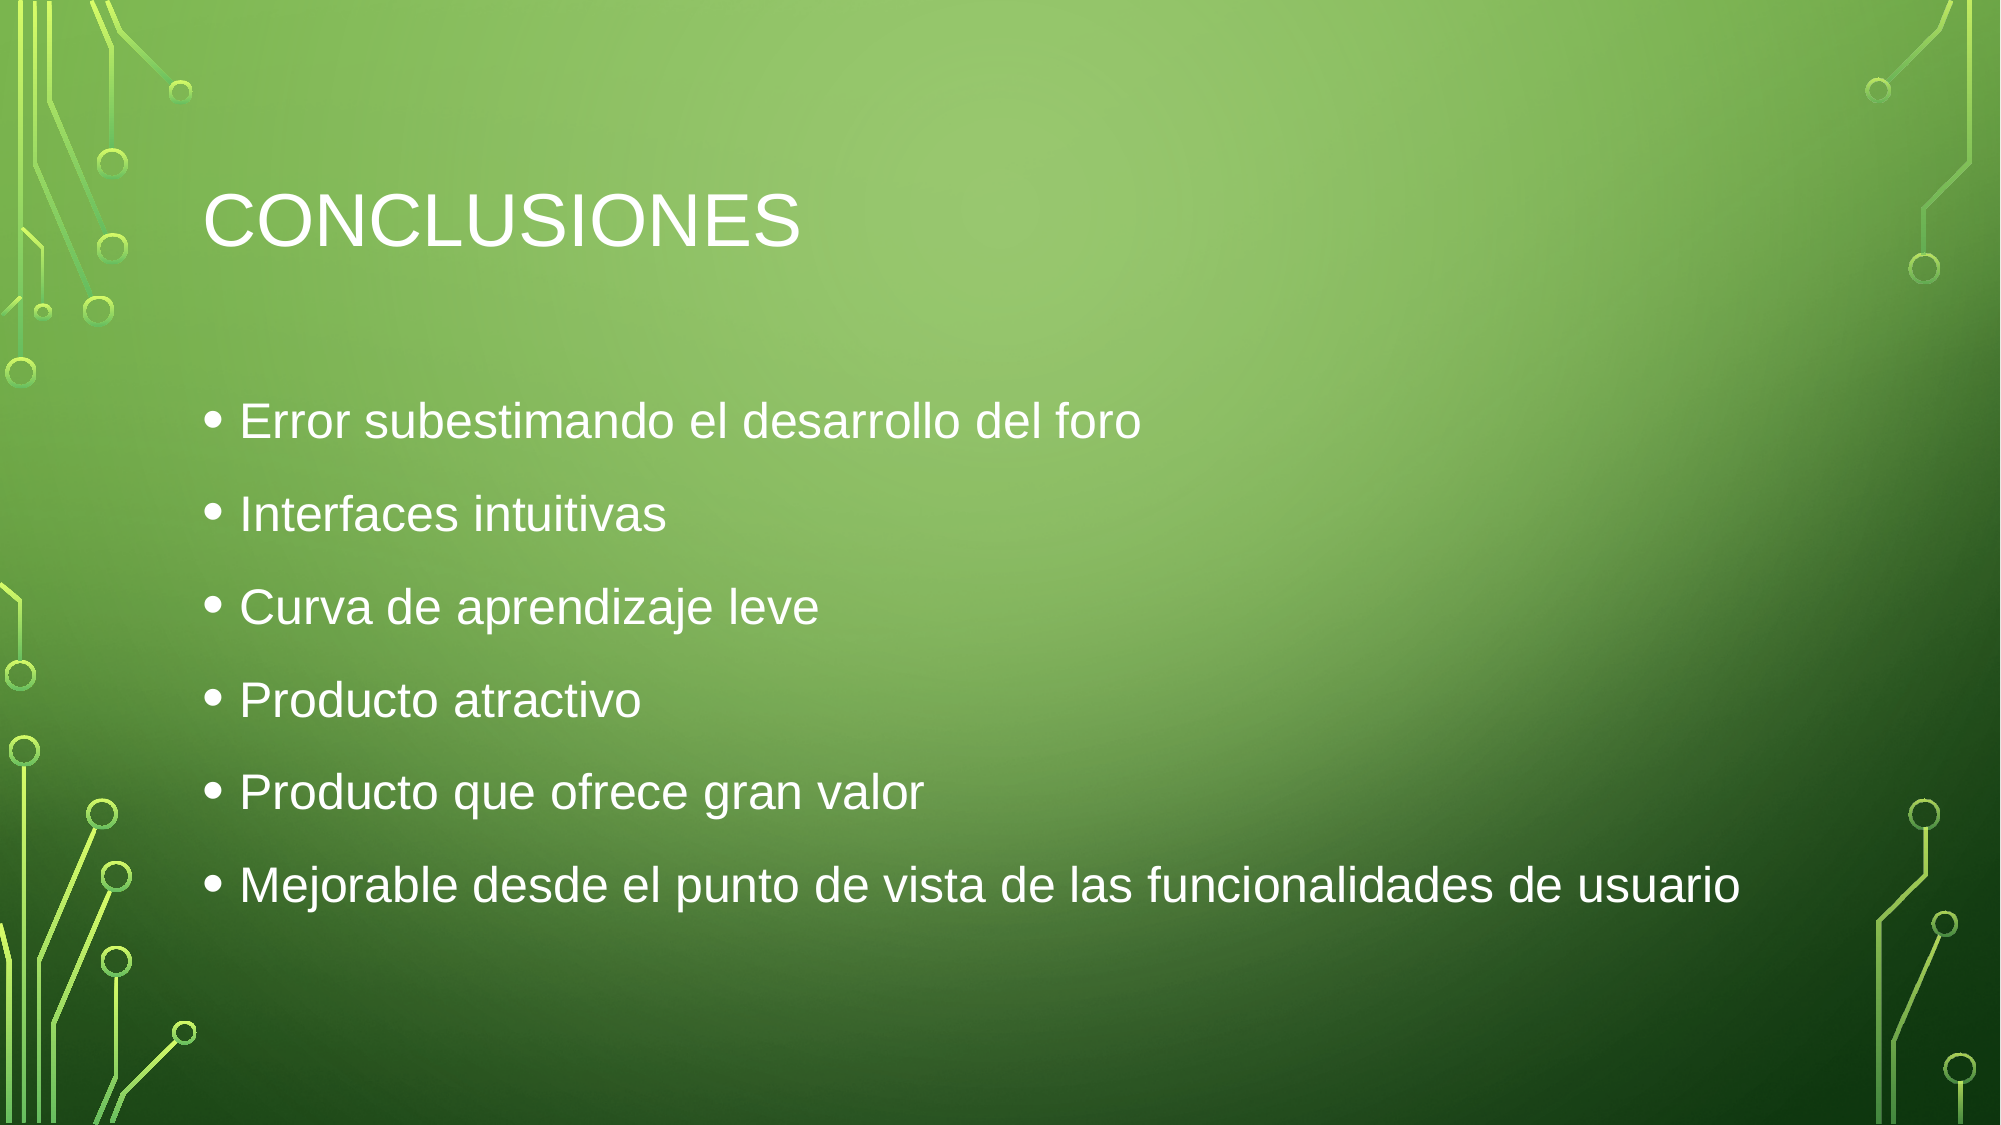

# Conclusiones
Error subestimando el desarrollo del foro
Interfaces intuitivas
Curva de aprendizaje leve
Producto atractivo
Producto que ofrece gran valor
Mejorable desde el punto de vista de las funcionalidades de usuario